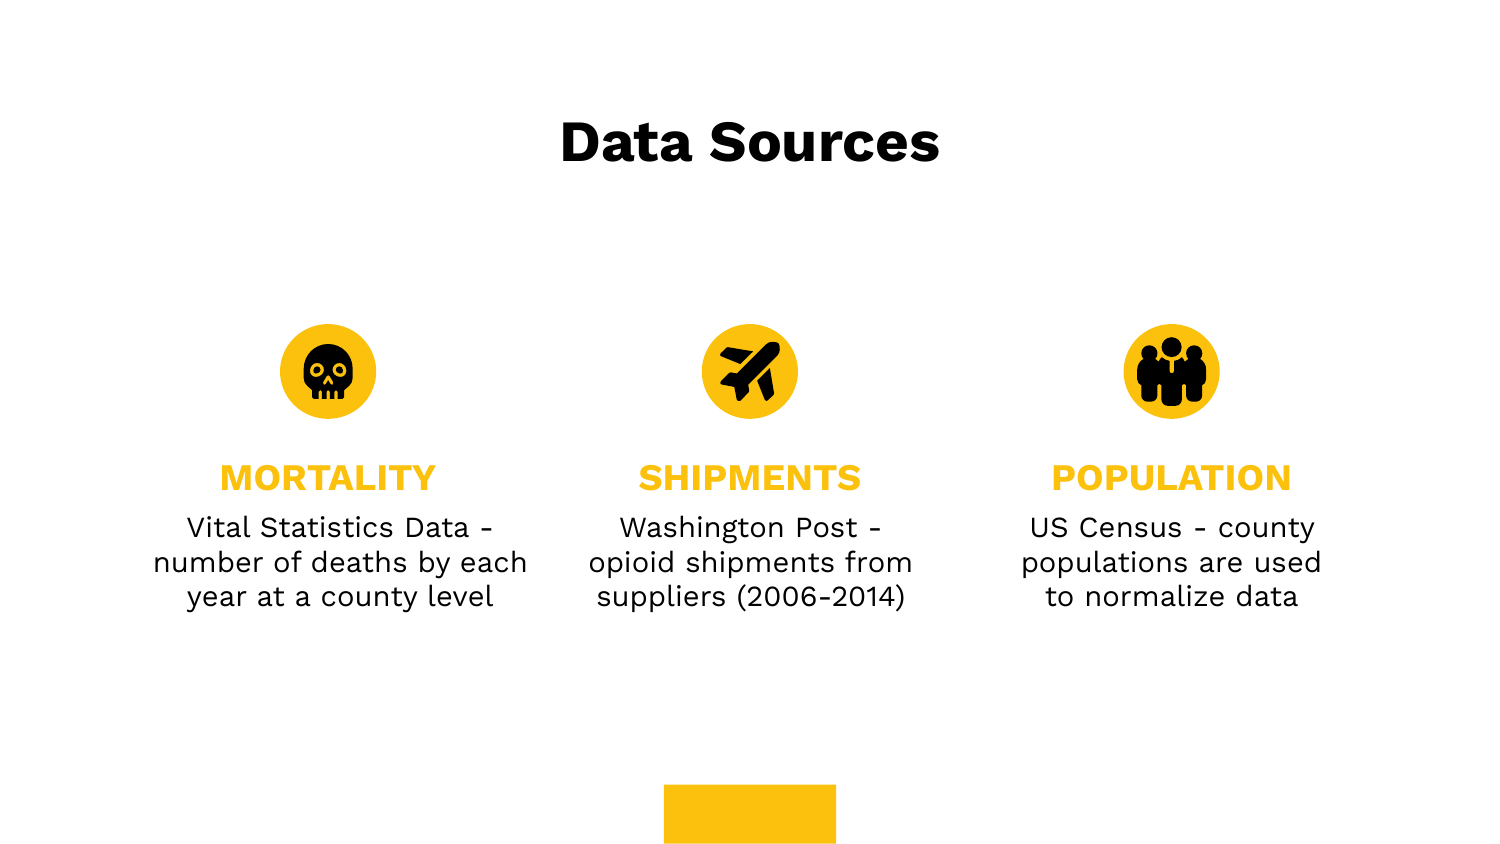

# Data Sources

MORTALITY
SHIPMENTS
POPULATION
Vital Statistics Data - number of deaths by each year at a county level
Washington Post - opioid shipments from suppliers (2006-2014)
US Census - county populations are used to normalize data